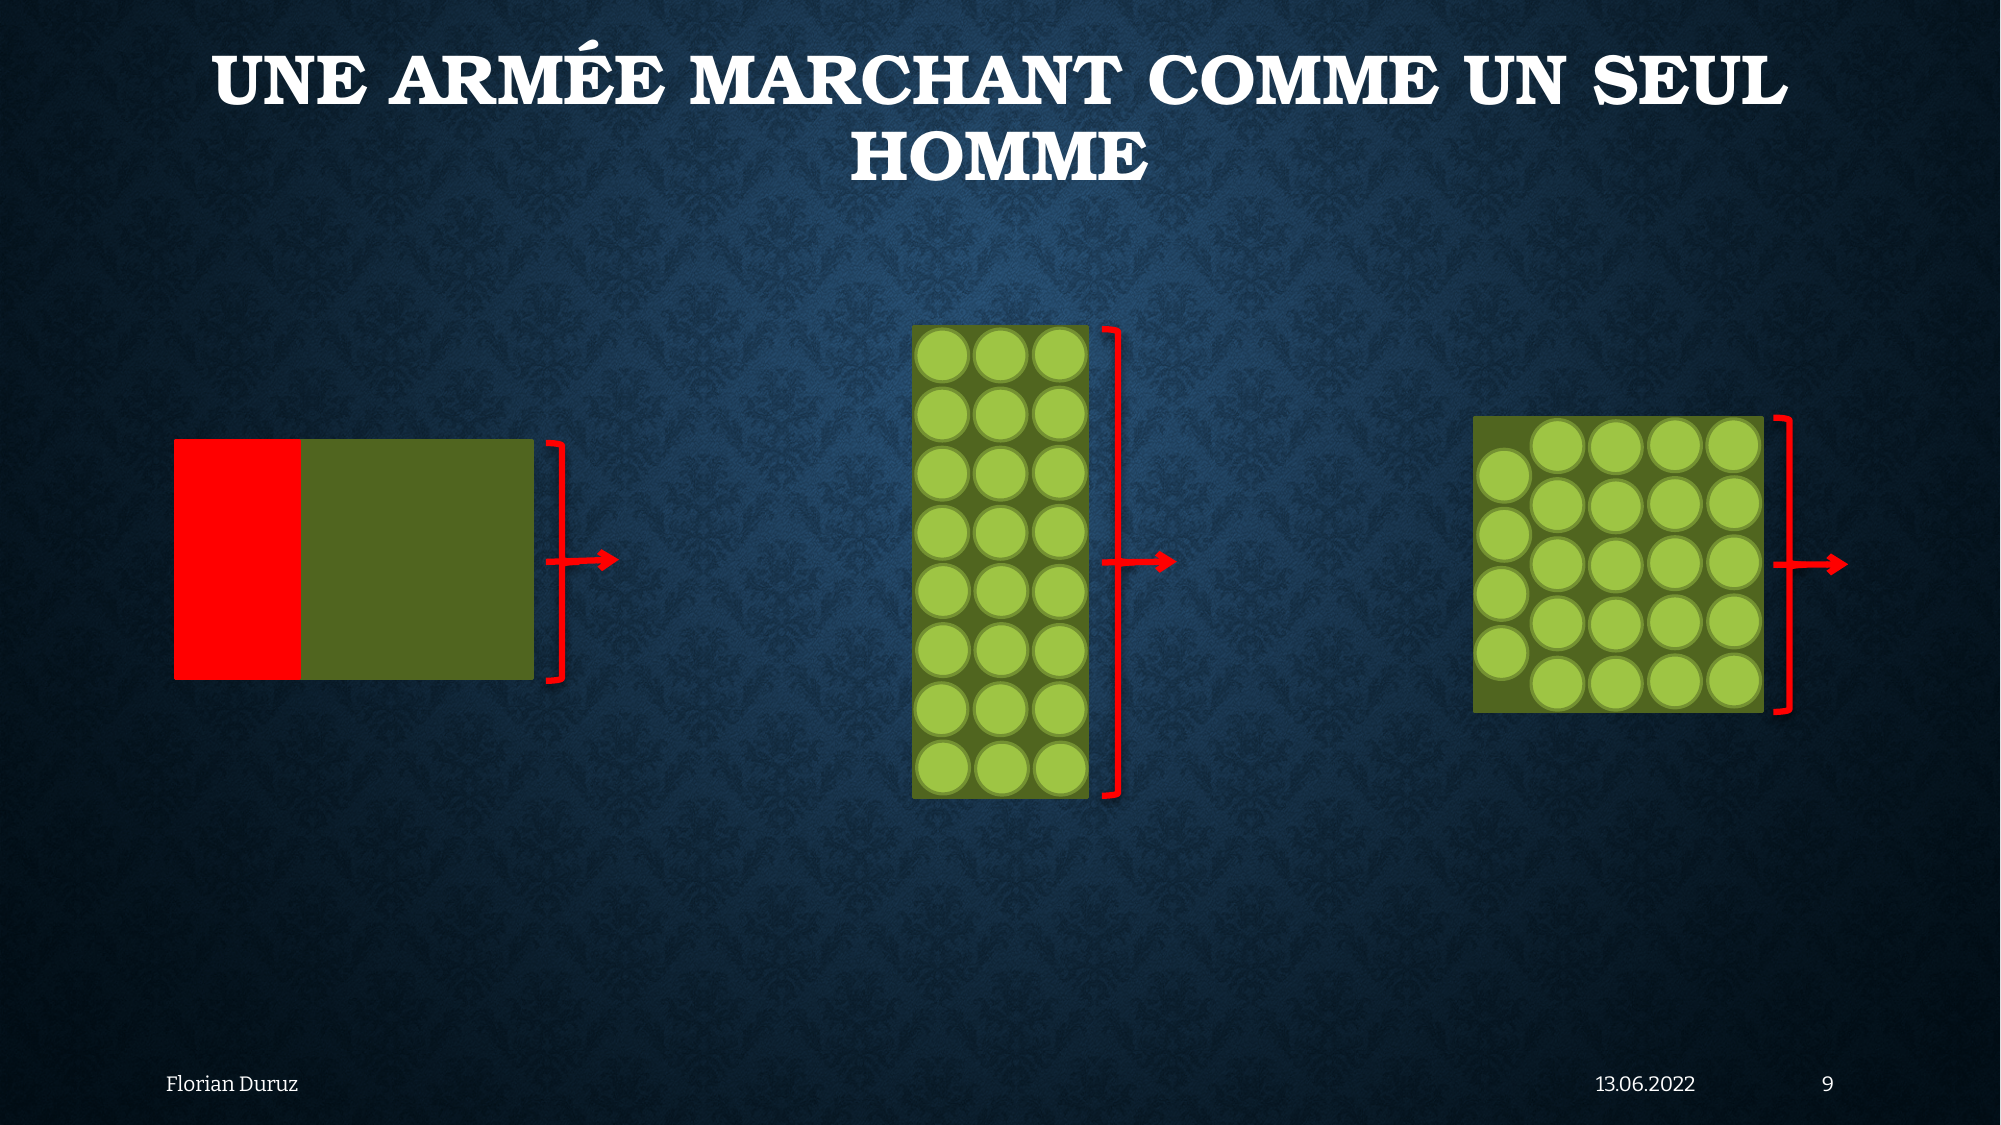

# Une armée marchant comme un seul homme

Florian Duruz
13.06.2022
9